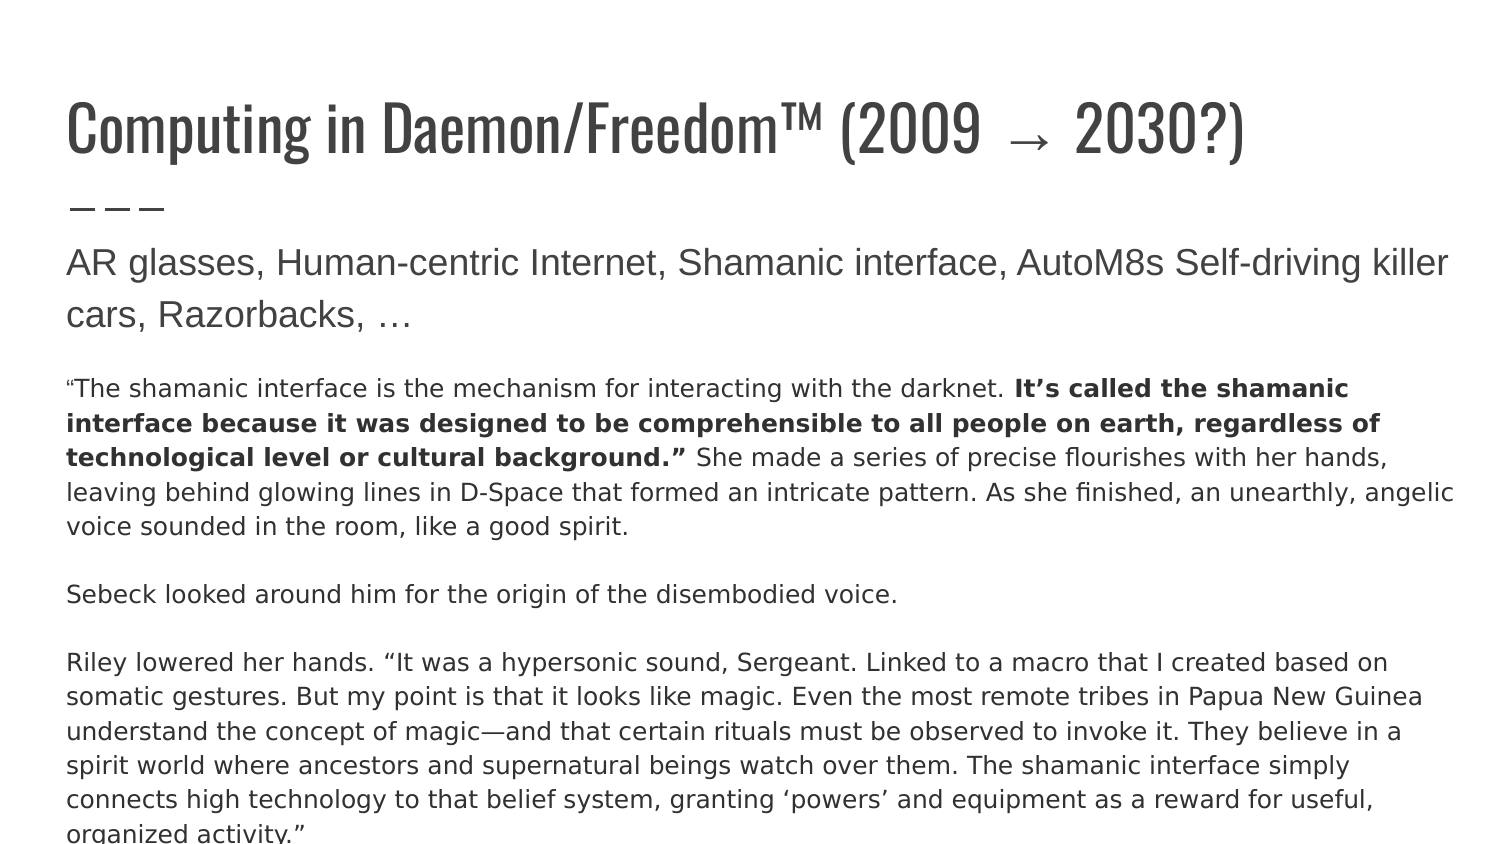

# Computing in Daemon/Freedom™ (2009 → 2030?)
AR glasses, Human-centric Internet, Shamanic interface, AutoM8s Self-driving killer cars, Razorbacks, …
“The shamanic interface is the mechanism for interacting with the darknet. It’s called the shamanic interface because it was designed to be comprehensible to all people on earth, regardless of technological level or cultural background.” She made a series of precise flourishes with her hands, leaving behind glowing lines in D-Space that formed an intricate pattern. As she finished, an unearthly, angelic voice sounded in the room, like a good spirit.
Sebeck looked around him for the origin of the disembodied voice.
Riley lowered her hands. “It was a hypersonic sound, Sergeant. Linked to a macro that I created based on somatic gestures. But my point is that it looks like magic. Even the most remote tribes in Papua New Guinea understand the concept of magic—and that certain rituals must be observed to invoke it. They believe in a spirit world where ancestors and supernatural beings watch over them. The shamanic interface simply connects high technology to that belief system, granting ‘powers’ and equipment as a reward for useful, organized activity.”